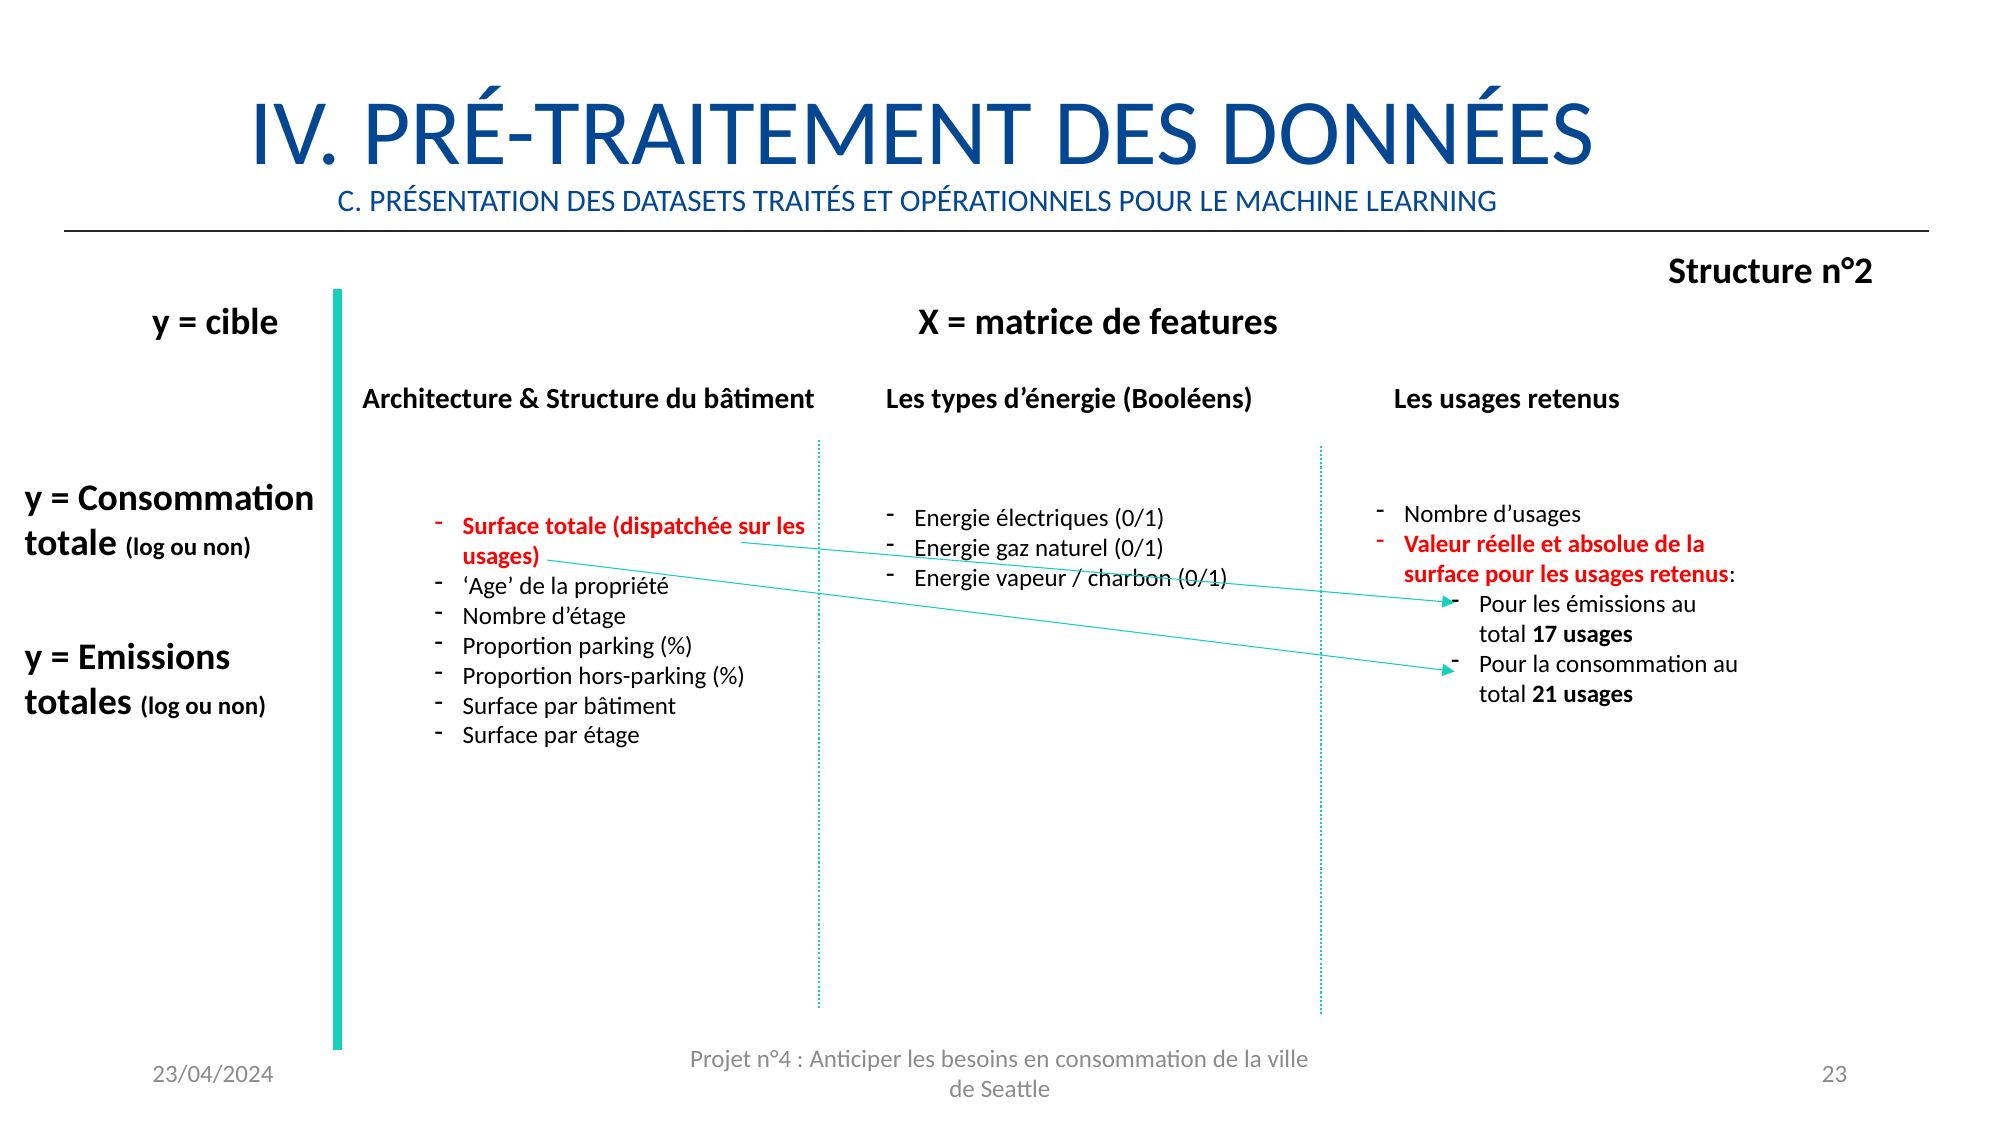

IV. Pré-Traitement des données
c. Présentation des datasets traités et opérationnels pour le machine learning
Structure n°2
y = cible
X = matrice de features
Les usages retenus
Architecture & Structure du bâtiment
Les types d’énergie (Booléens)
y = Consommation totale (log ou non)
Nombre d’usages
Valeur réelle et absolue de la surface pour les usages retenus:
Pour les émissions au total 17 usages
Pour la consommation au total 21 usages

Energie électriques (0/1)
Energie gaz naturel (0/1)
Energie vapeur / charbon (0/1)

Surface totale (dispatchée sur les usages)
‘Age’ de la propriété
Nombre d’étage
Proportion parking (%)
Proportion hors-parking (%)
Surface par bâtiment
Surface par étage

y = Emissions totales (log ou non)
23/04/2024
Projet n°4 : Anticiper les besoins en consommation de la ville de Seattle
23